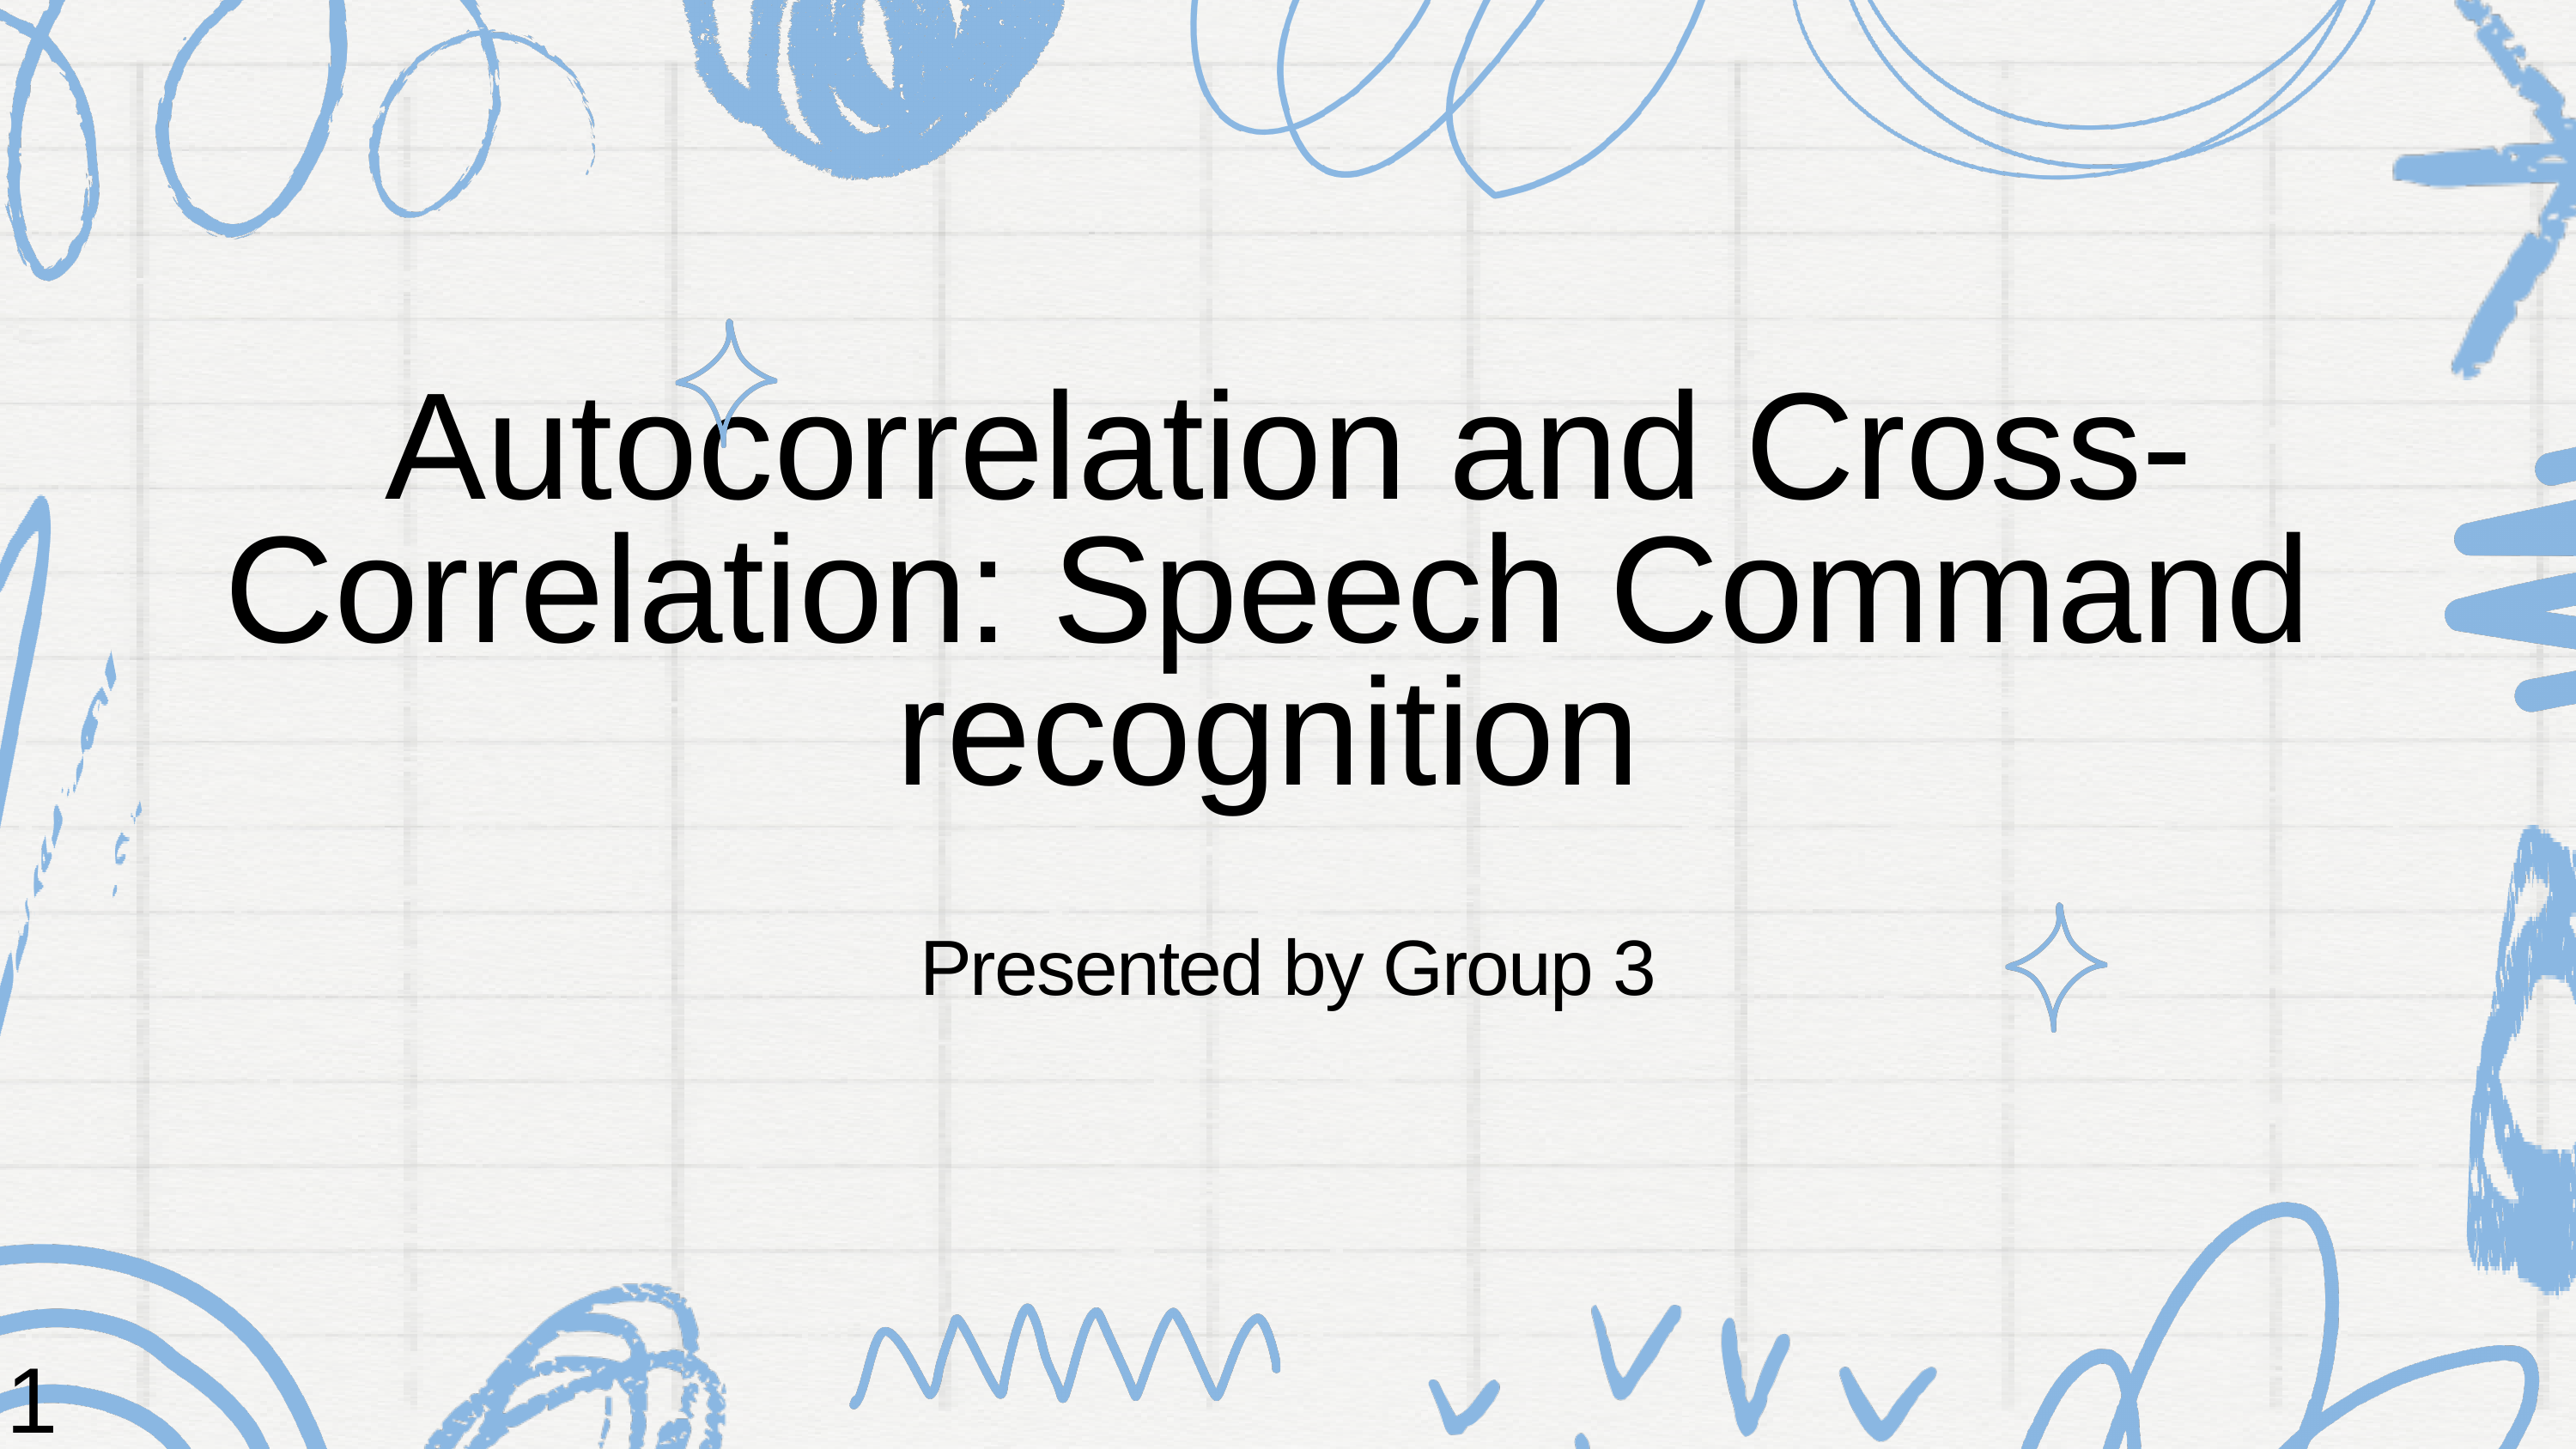

Autocorrelation and Cross-Correlation: Speech Command recognition

Presented by Group 3

1